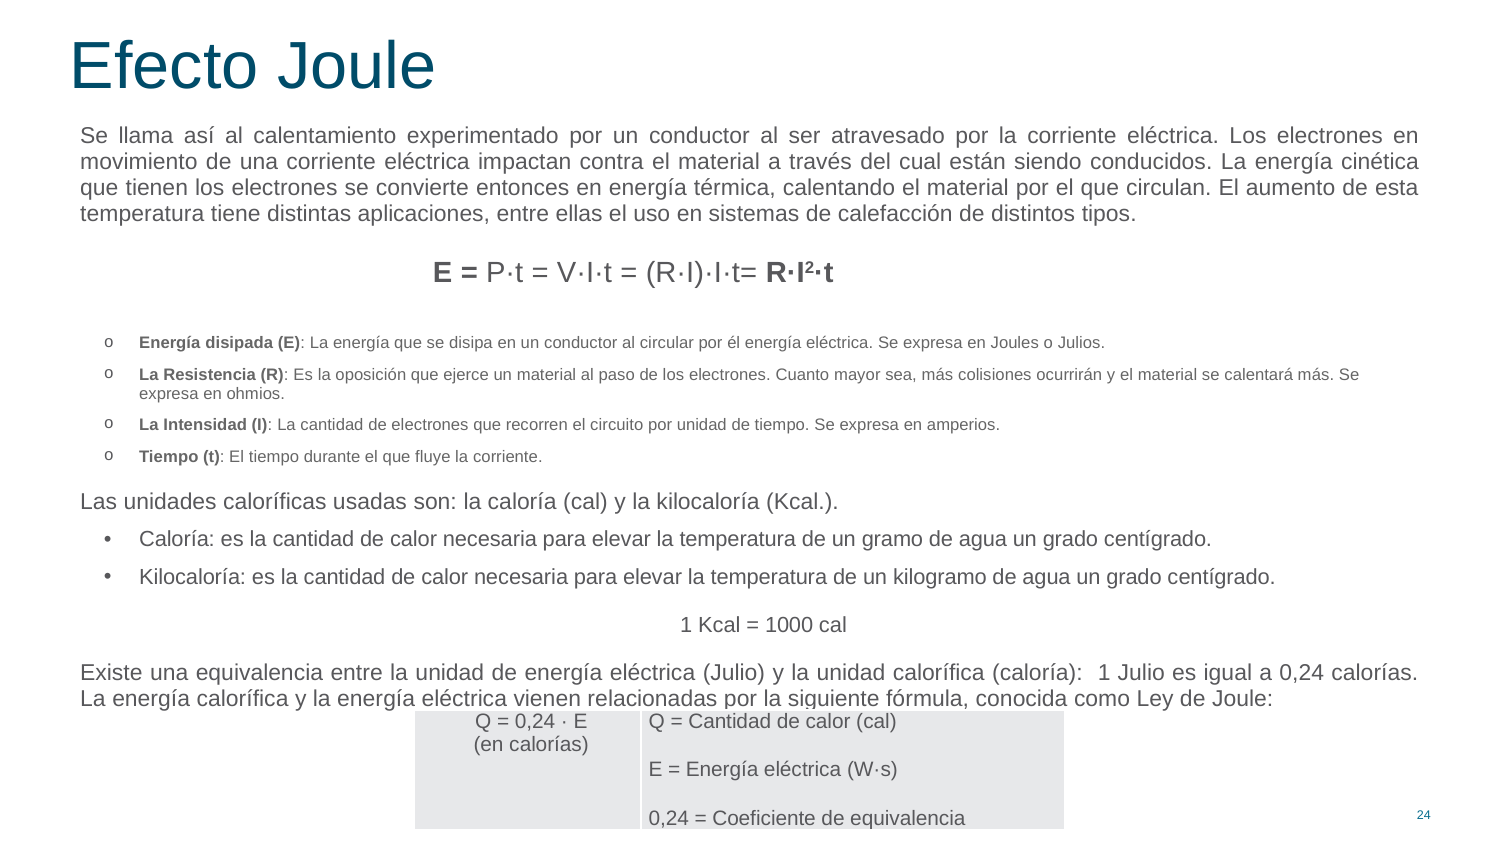

# Efecto Joule
Se llama así al calentamiento experimentado por un conductor al ser atravesado por la corriente eléctrica. Los electrones en movimiento de una corriente eléctrica impactan contra el material a través del cual están siendo conducidos. La energía cinética que tienen los electrones se convierte entonces en energía térmica, calentando el material por el que circulan. El aumento de esta temperatura tiene distintas aplicaciones, entre ellas el uso en sistemas de calefacción de distintos tipos.

Energía disipada (E): La energía que se disipa en un conductor al circular por él energía eléctrica. Se expresa en Joules o Julios.
La Resistencia (R): Es la oposición que ejerce un material al paso de los electrones. Cuanto mayor sea, más colisiones ocurrirán y el material se calentará más. Se expresa en ohmios.
La Intensidad (I): La cantidad de electrones que recorren el circuito por unidad de tiempo. Se expresa en amperios.
Tiempo (t): El tiempo durante el que fluye la corriente.
Las unidades caloríficas usadas son: la caloría (cal) y la kilocaloría (Kcal.).
Caloría: es la cantidad de calor necesaria para elevar la temperatura de un gramo de agua un grado centígrado.
Kilocaloría: es la cantidad de calor necesaria para elevar la temperatura de un kilogramo de agua un grado centígrado.
				1 Kcal = 1000 cal
Existe una equivalencia entre la unidad de energía eléctrica (Julio) y la unidad calorífica (caloría):  1 Julio es igual a 0,24 calorías. La energía calorífica y la energía eléctrica vienen relacionadas por la siguiente fórmula, conocida como Ley de Joule:

E = P·t = V·I·t = (R·I)·I·t= R·I2·t
| Q = 0,24 · E (en calorías) | Q = Cantidad de calor (cal) E = Energía eléctrica (W·s) 0,24 = Coeficiente de equivalencia |
| --- | --- |